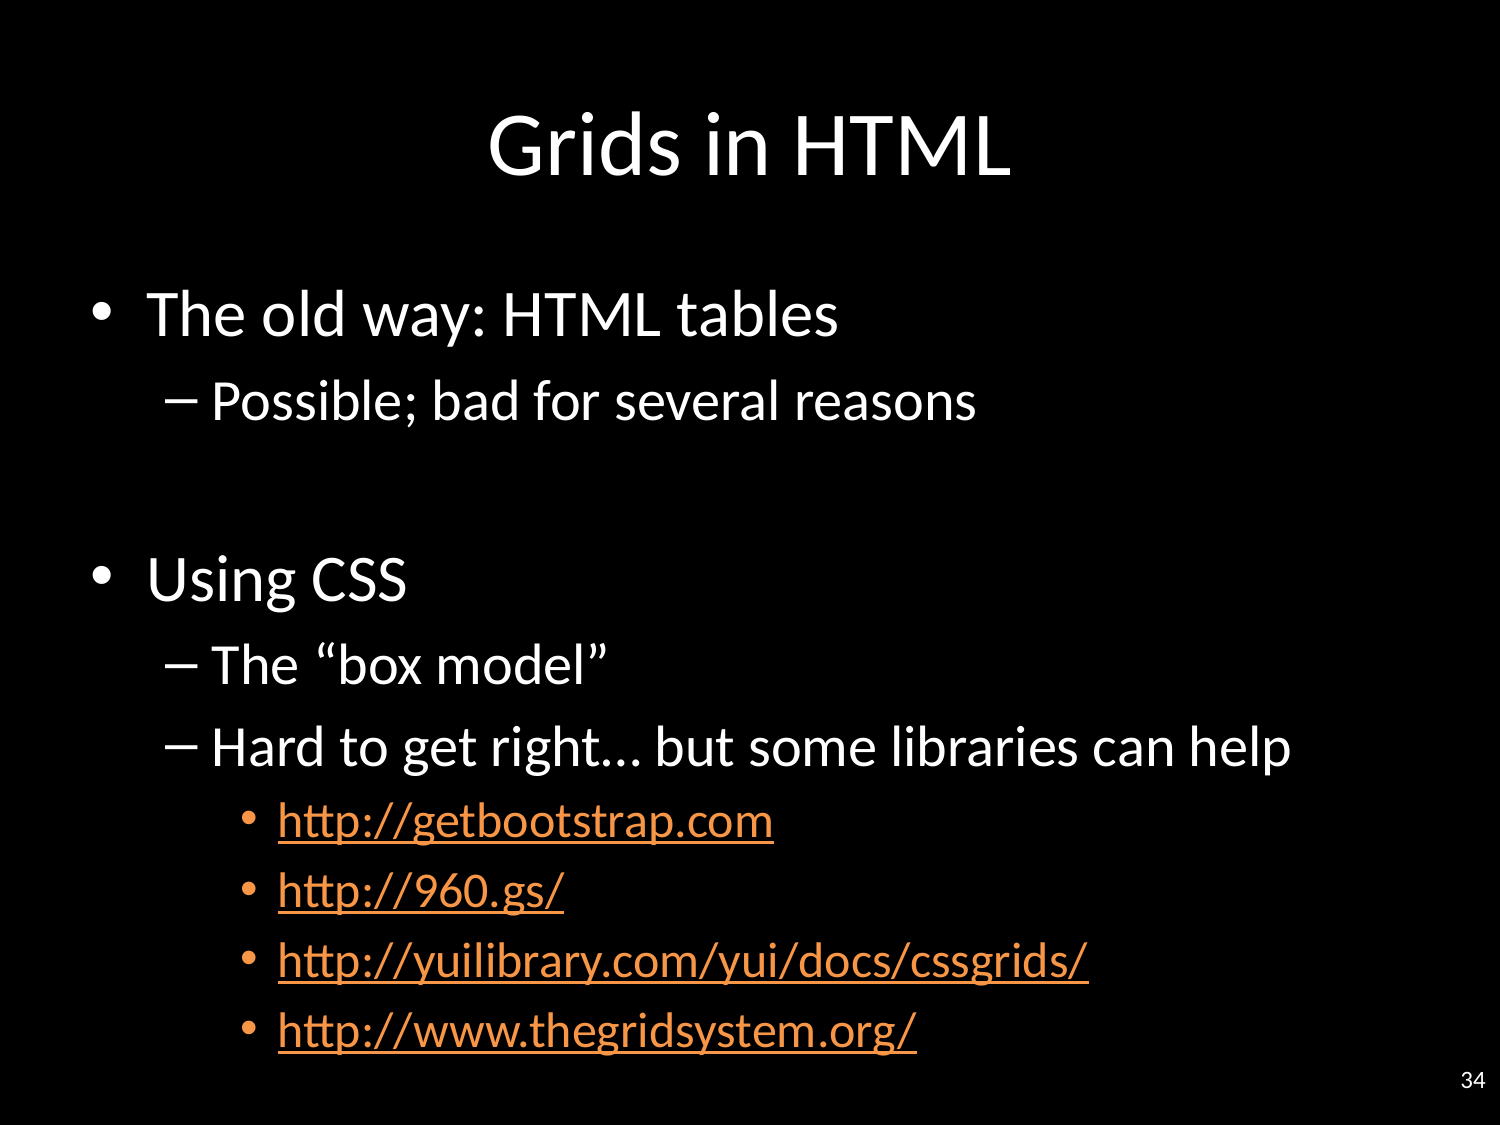

# Grids in HTML
The old way: HTML tables
Possible; bad for several reasons

Using CSS
The “box model”
Hard to get right… but some libraries can help
http://getbootstrap.com
http://960.gs/
http://yuilibrary.com/yui/docs/cssgrids/
http://www.thegridsystem.org/
34